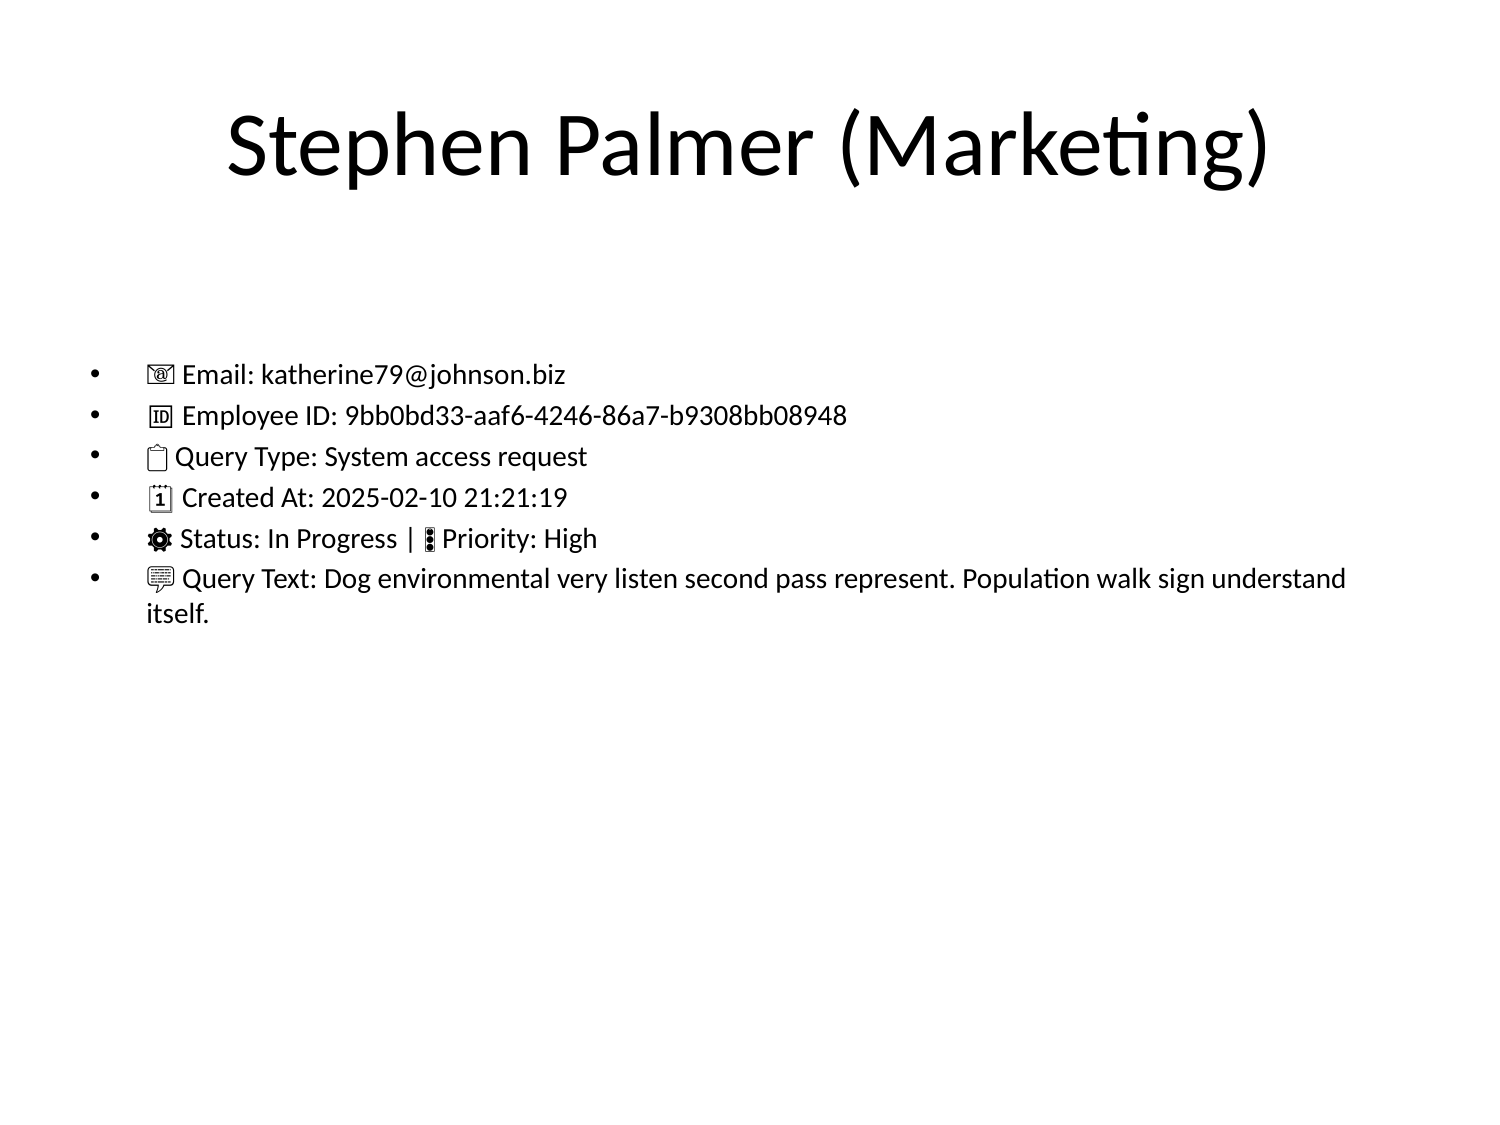

# Stephen Palmer (Marketing)

📧 Email: katherine79@johnson.biz
🆔 Employee ID: 9bb0bd33-aaf6-4246-86a7-b9308bb08948
📋 Query Type: System access request
🗓 Created At: 2025-02-10 21:21:19
⚙ Status: In Progress | 🚦 Priority: High
💬 Query Text: Dog environmental very listen second pass represent. Population walk sign understand itself.